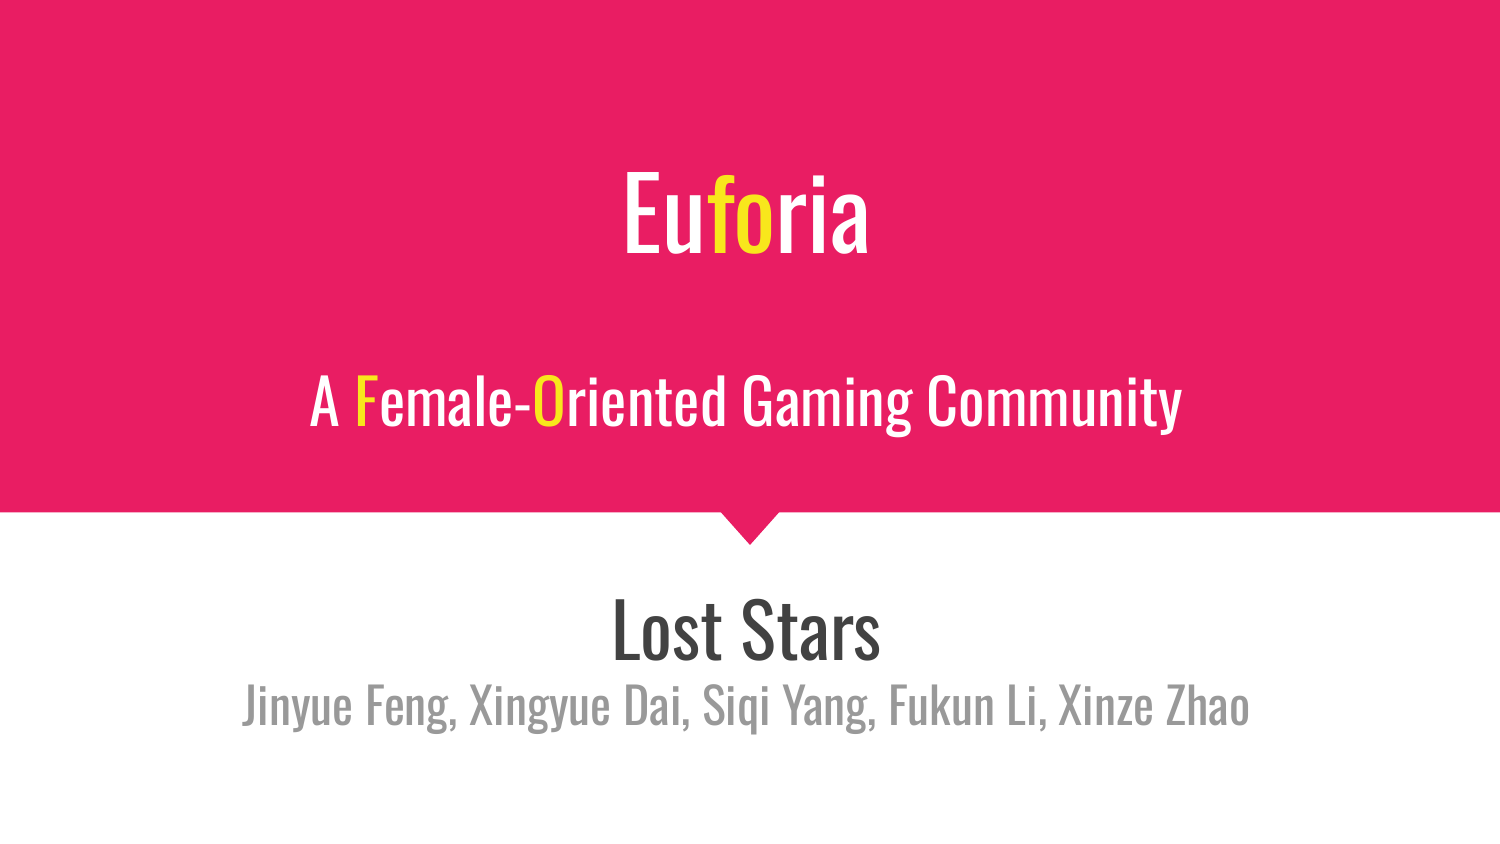

# Euforia

A Female-Oriented Gaming Community
Lost Stars
Jinyue Feng, Xingyue Dai, Siqi Yang, Fukun Li, Xinze Zhao